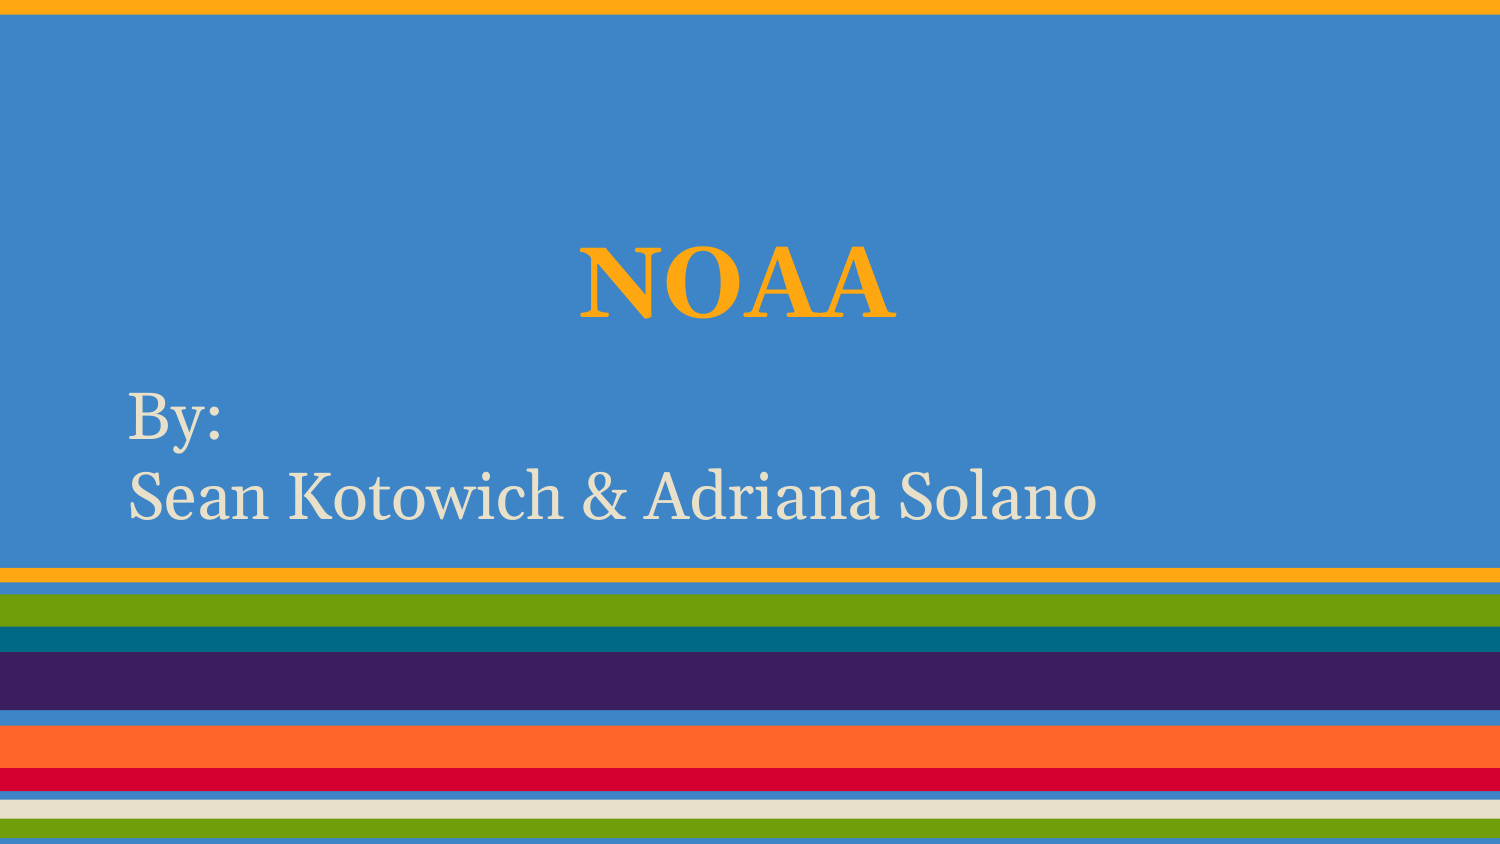

# NOAA
By:
Sean Kotowich & Adriana Solano